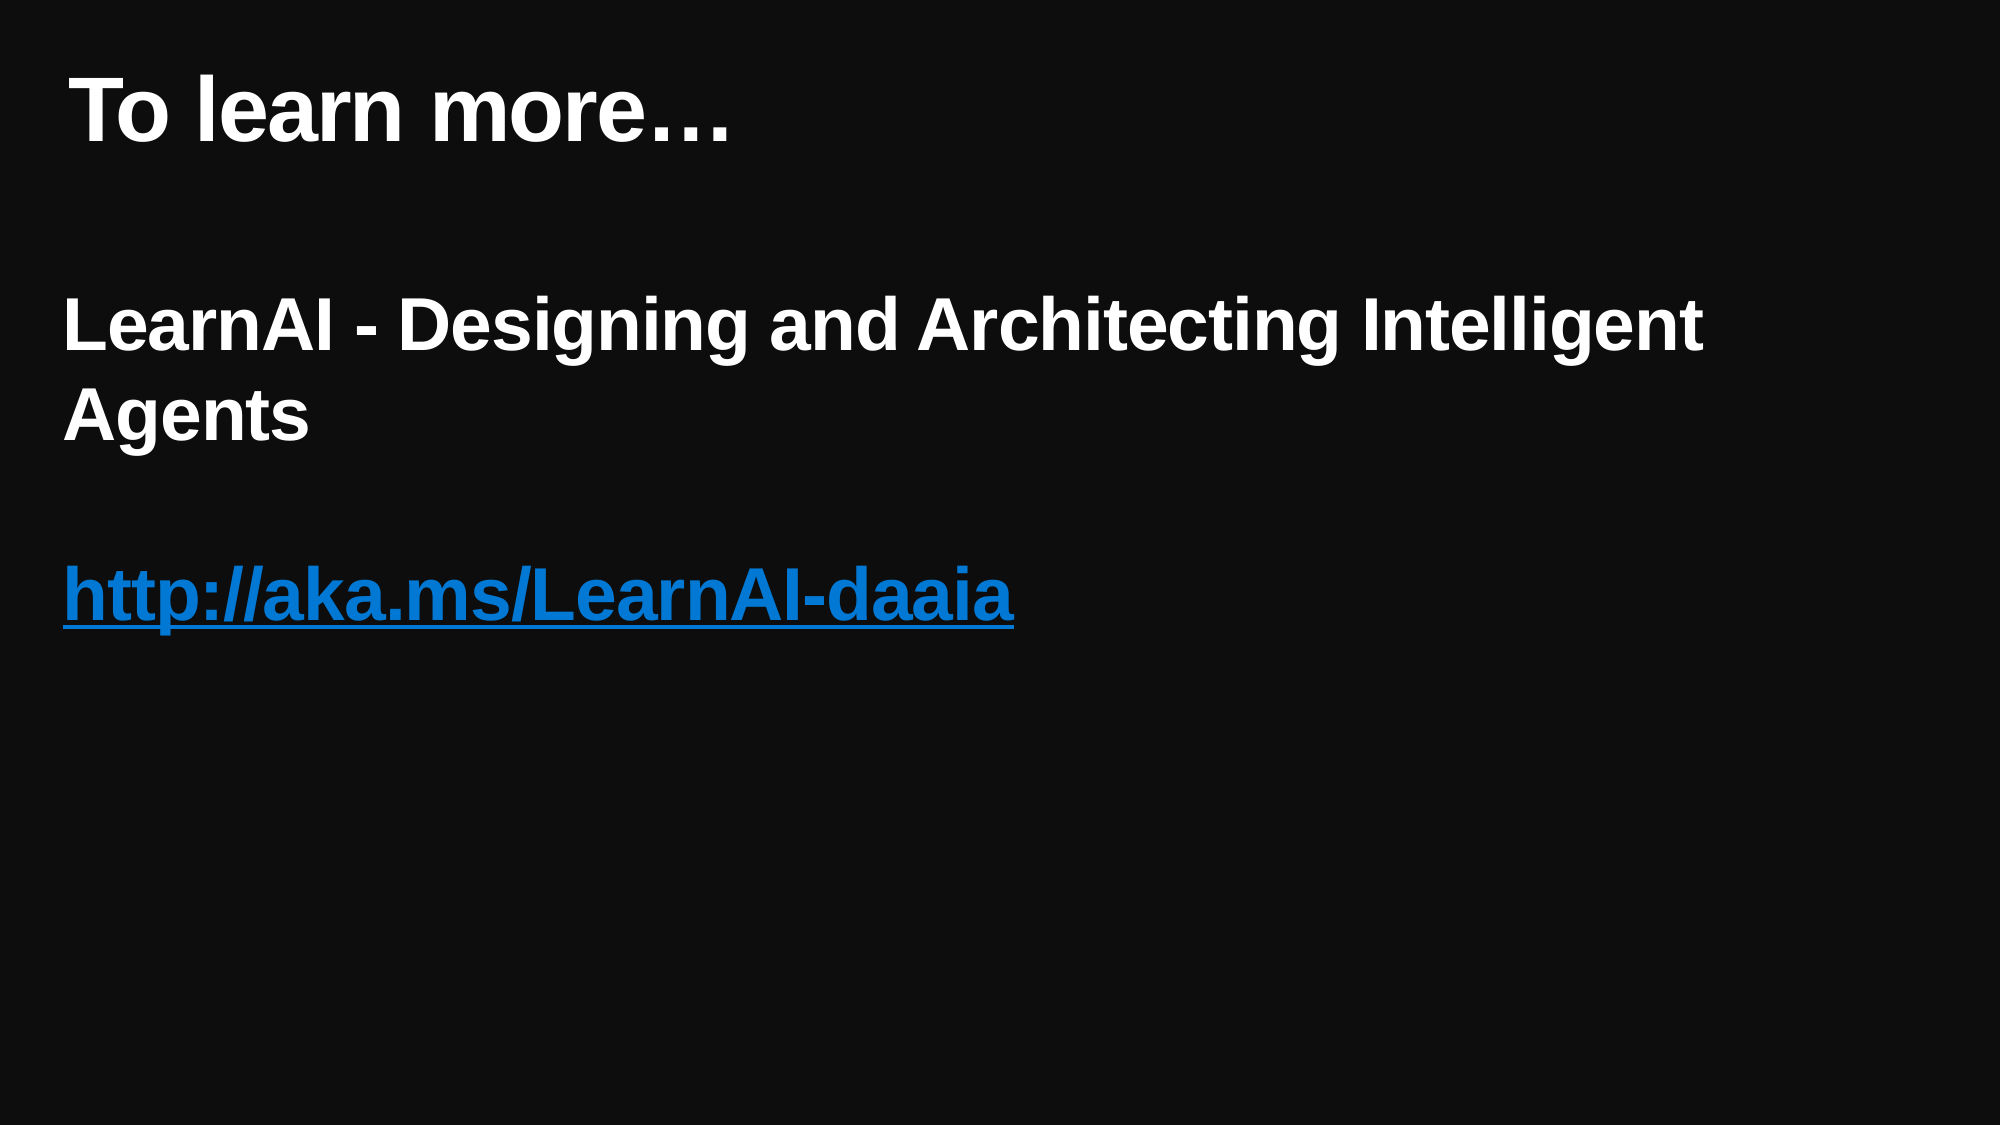

To learn more…

# LearnAI - Designing and Architecting Intelligent Agents http://aka.ms/LearnAI-daaia